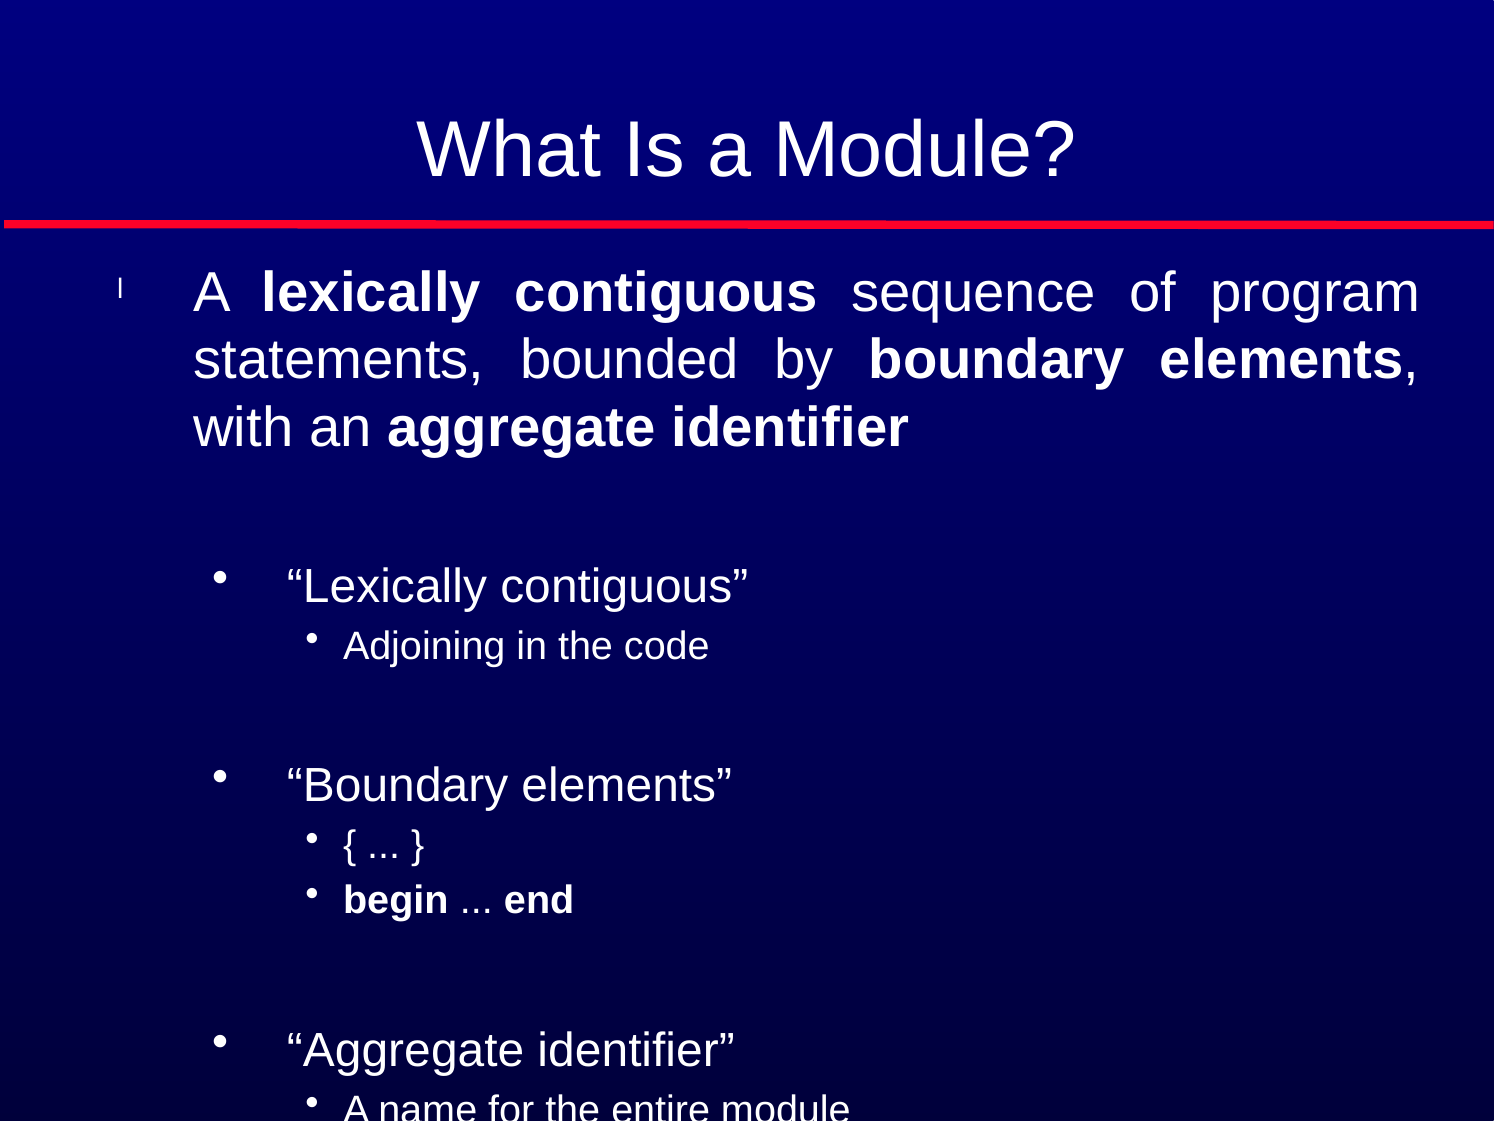

# What Is a Module?
A lexically contiguous sequence of program statements, bounded by boundary elements, with an aggregate identifier

“Lexically contiguous”
Adjoining in the code

“Boundary elements”
{ ... }
begin ... end

“Aggregate identifier”
A name for the entire module